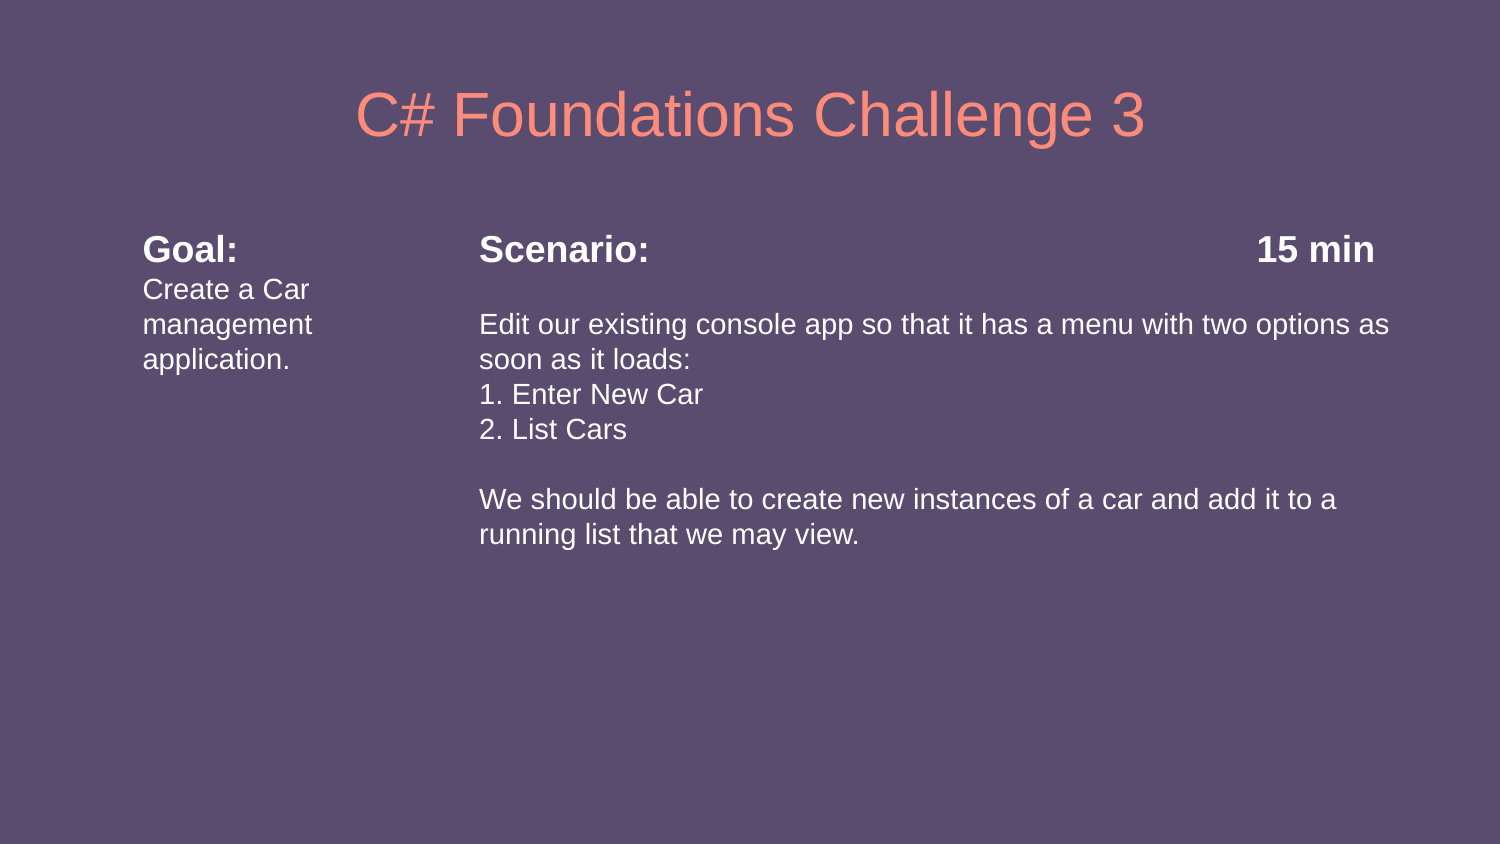

# C# Foundations Challenge 3
Goal:
Create a Car management application.
Scenario:                                                          15 min

Edit our existing console app so that it has a menu with two options as soon as it loads:
1. Enter New Car
2. List Cars

We should be able to create new instances of a car and add it to a running list that we may view.